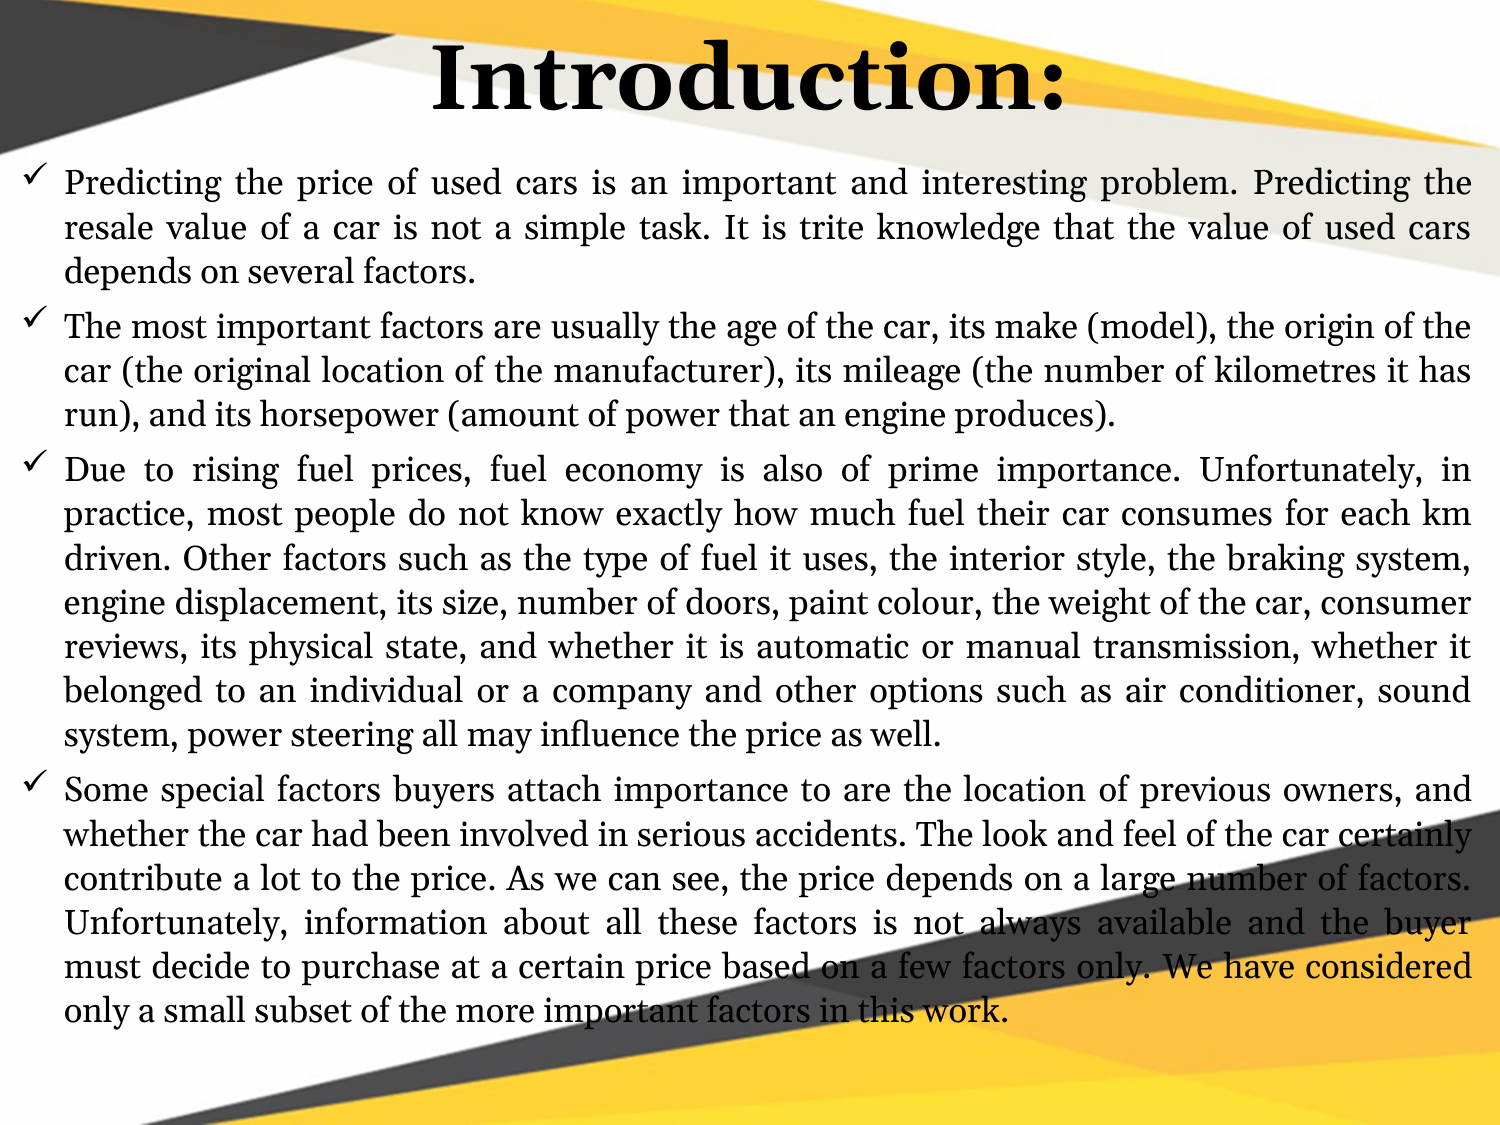

# Introduction:

Predicting the price of used cars is an important and interesting problem. Predicting the resale value of a car is not a simple task. It is trite knowledge that the value of used cars depends on several factors.
The most important factors are usually the age of the car, its make (model), the origin of the car (the original location of the manufacturer), its mileage (the number of kilometres it has run), and its horsepower (amount of power that an engine produces).
Due to rising fuel prices, fuel economy is also of prime importance. Unfortunately, in practice, most people do not know exactly how much fuel their car consumes for each km driven. Other factors such as the type of fuel it uses, the interior style, the braking system, engine displacement, its size, number of doors, paint colour, the weight of the car, consumer reviews, its physical state, and whether it is automatic or manual transmission, whether it belonged to an individual or a company and other options such as air conditioner, sound system, power steering all may influence the price as well.
Some special factors buyers attach importance to are the location of previous owners, and whether the car had been involved in serious accidents. The look and feel of the car certainly contribute a lot to the price. As we can see, the price depends on a large number of factors. Unfortunately, information about all these factors is not always available and the buyer must decide to purchase at a certain price based on a few factors only. We have considered only a small subset of the more important factors in this work.